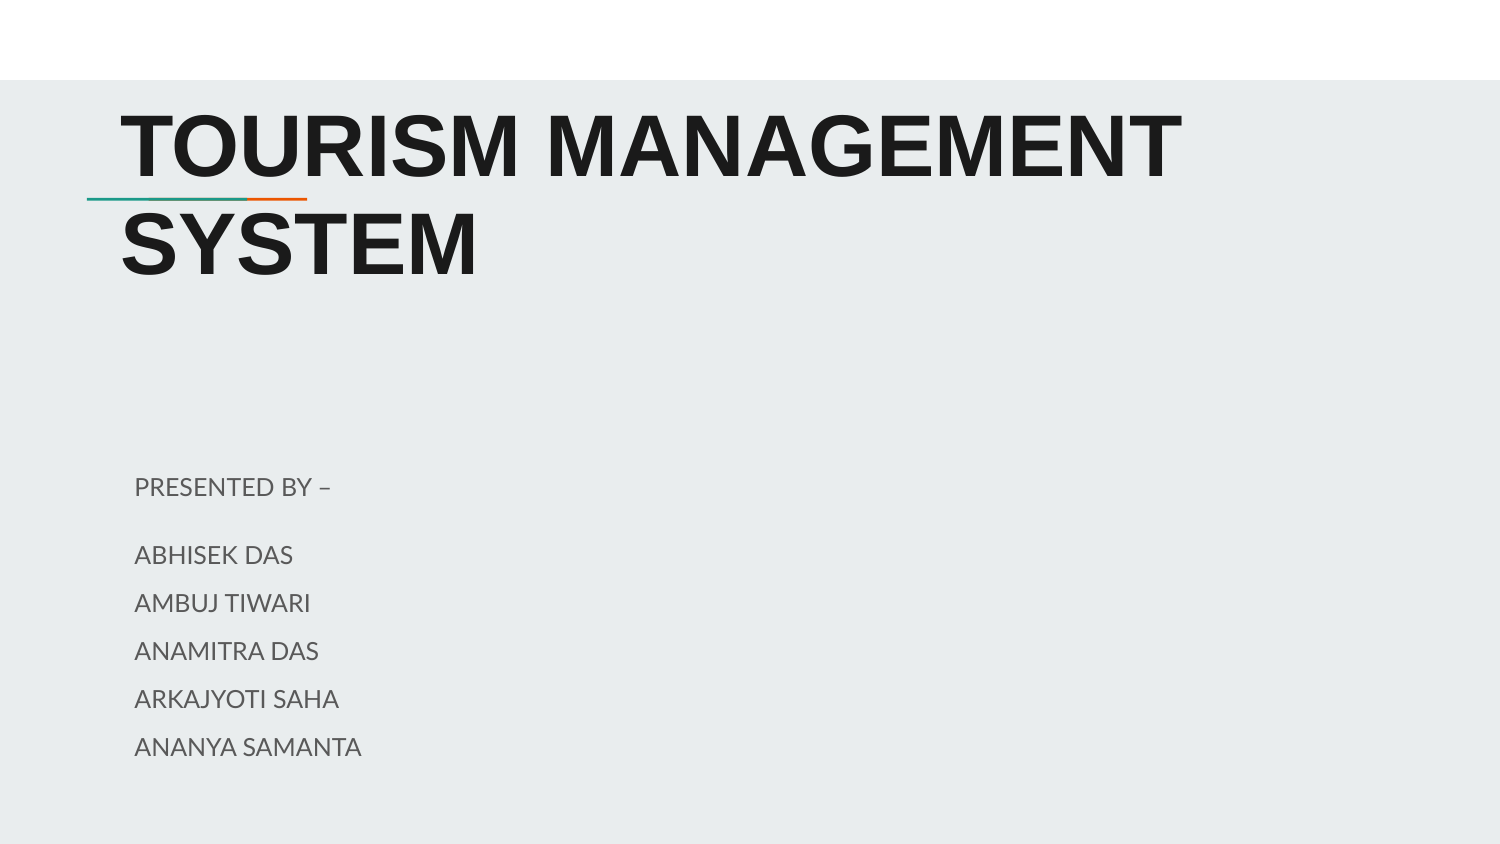

# TOURISM MANAGEMENT SYSTEM
PRESENTED BY –

ABHISEK DAS
AMBUJ TIWARI
ANAMITRA DAS
ARKAJYOTI SAHA
ANANYA SAMANTA